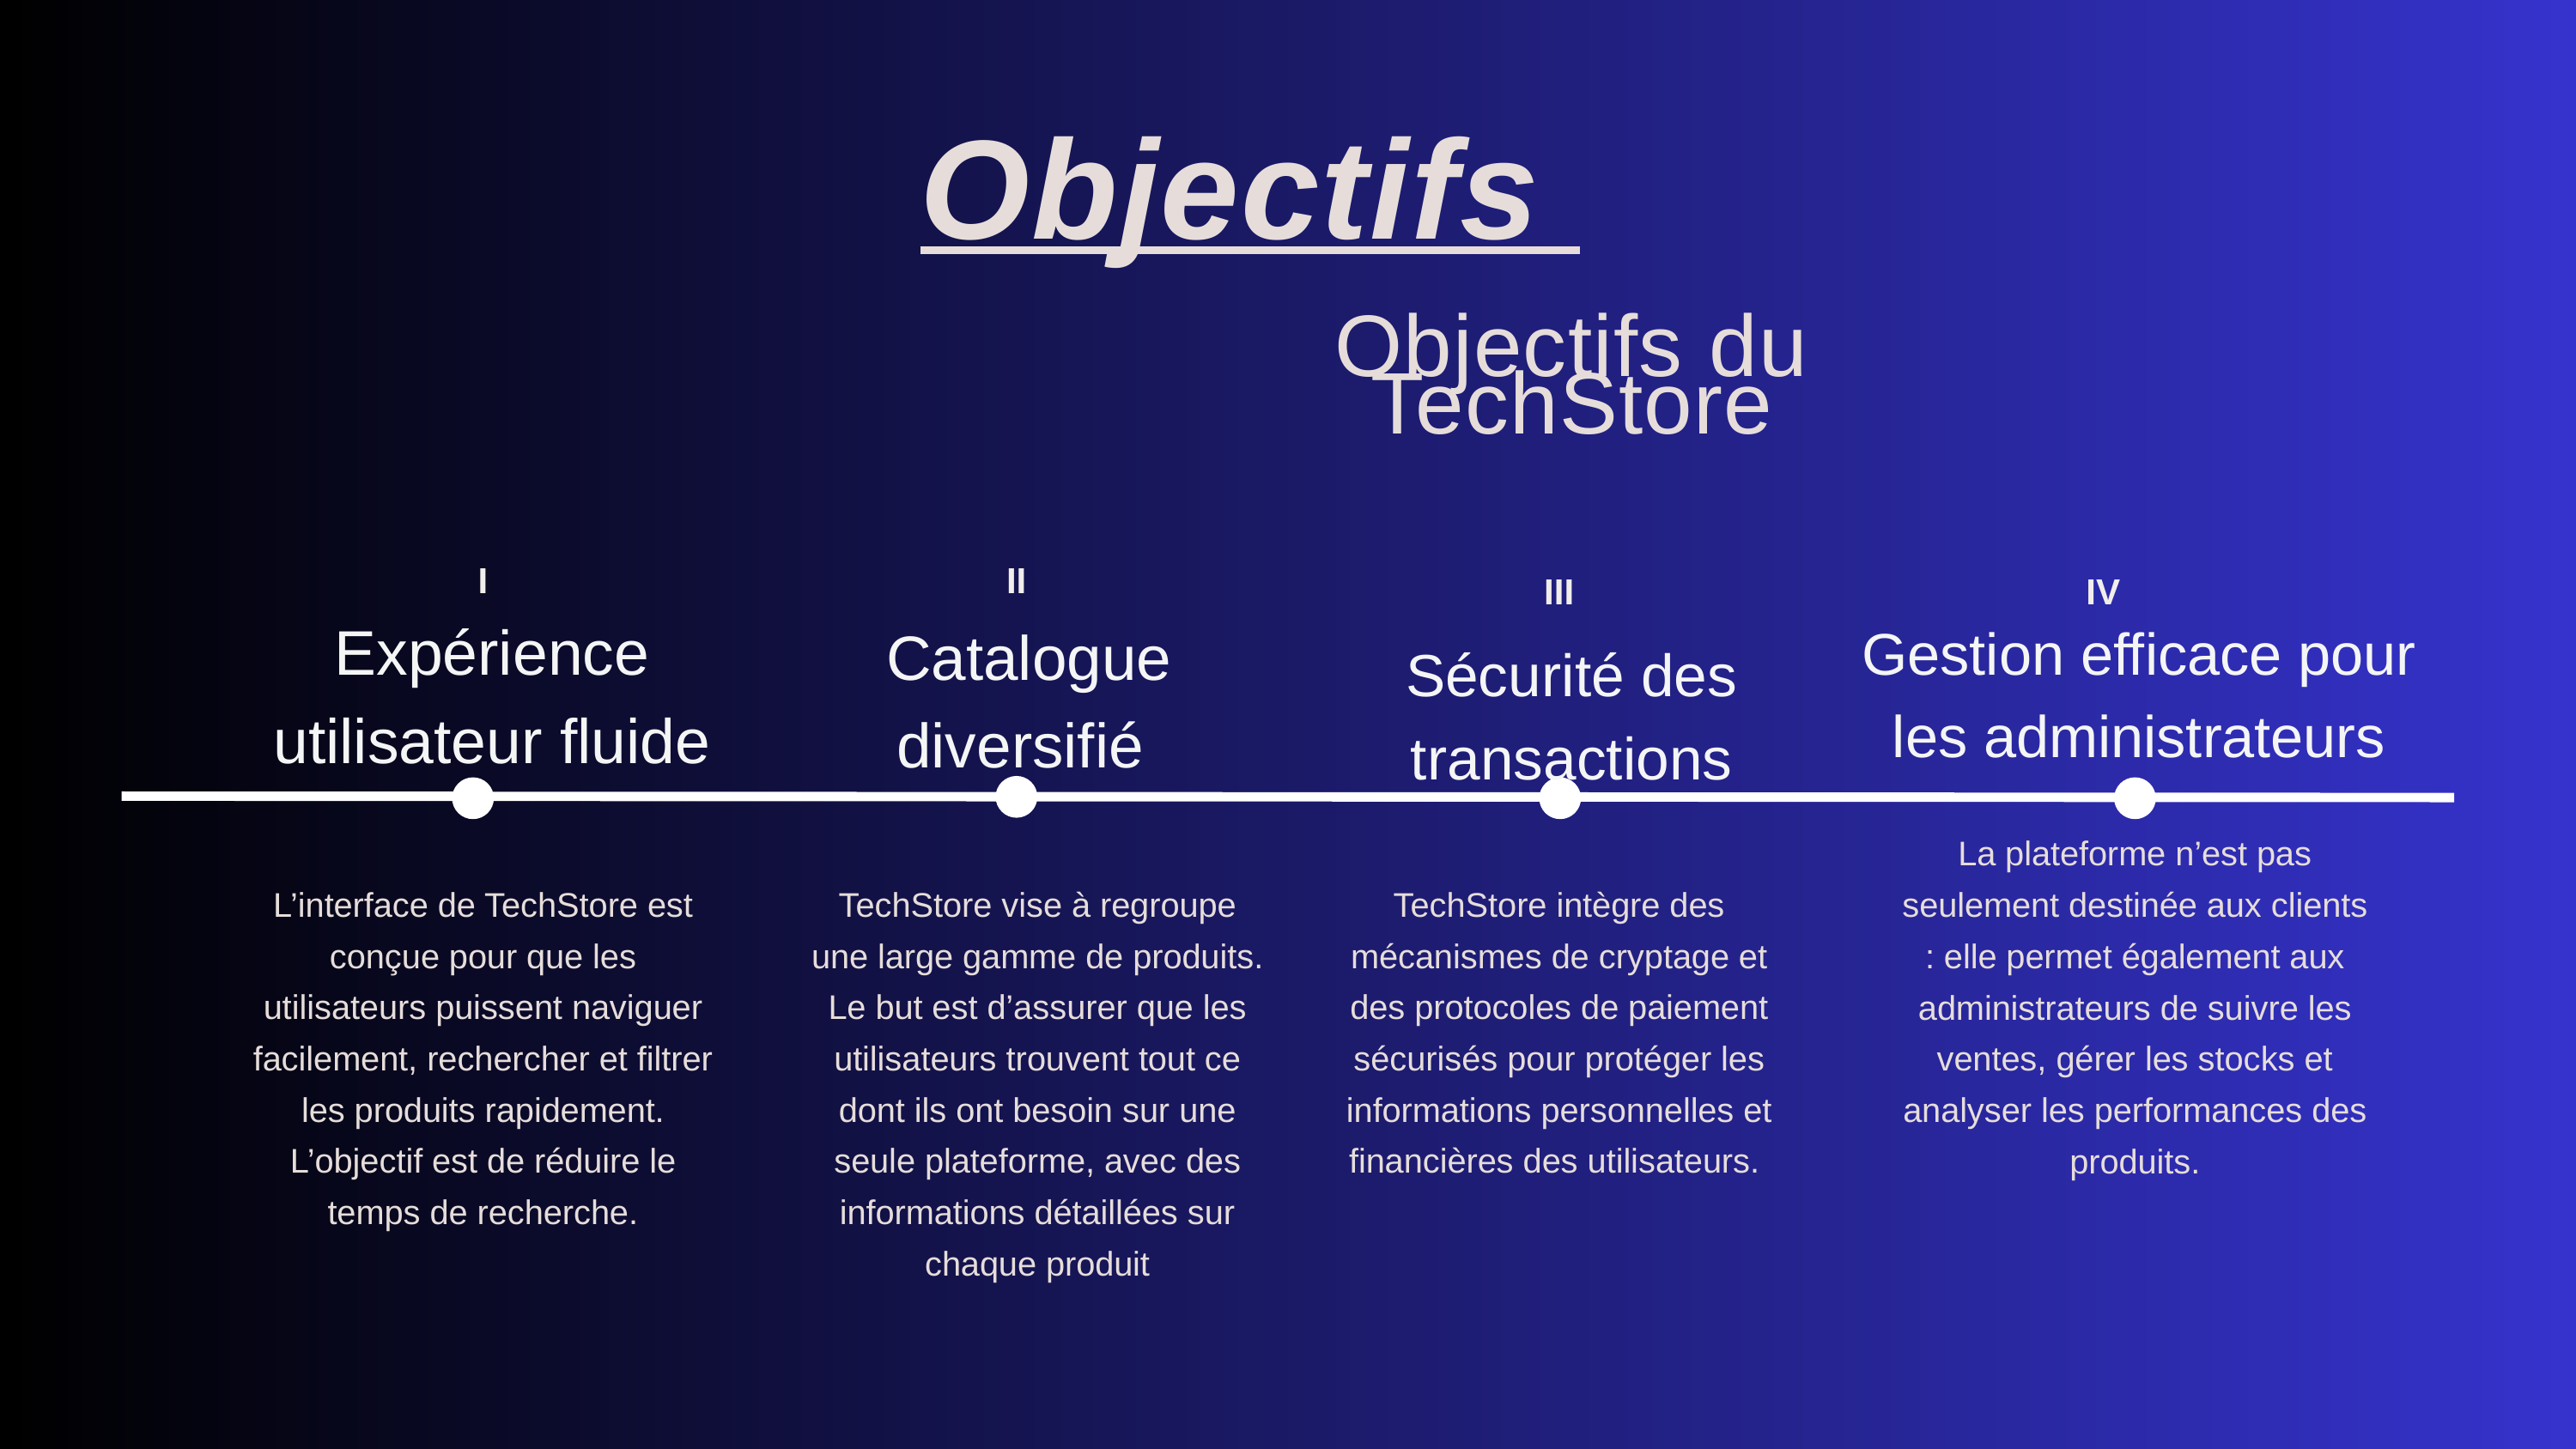

Objectifs
Objectifs du
TechStore
I
II
III
IV

Expérience utilisateur fluide
Catalogue diversifié
Gestion efficace pour les administrateurs
Sécurité des transactions

La plateforme n’est pas seulement destinée aux clients : elle permet également aux administrateurs de suivre les ventes, gérer les stocks et analyser les performances des produits.
L’interface de TechStore est conçue pour que les utilisateurs puissent naviguer facilement, rechercher et filtrer les produits rapidement. L’objectif est de réduire le temps de recherche.
TechStore vise à regroupe
une large gamme de produits. Le but est d’assurer que les utilisateurs trouvent tout ce dont ils ont besoin sur une seule plateforme, avec des informations détaillées sur chaque produit
TechStore intègre des mécanismes de cryptage et des protocoles de paiement sécurisés pour protéger les informations personnelles et financières des utilisateurs.